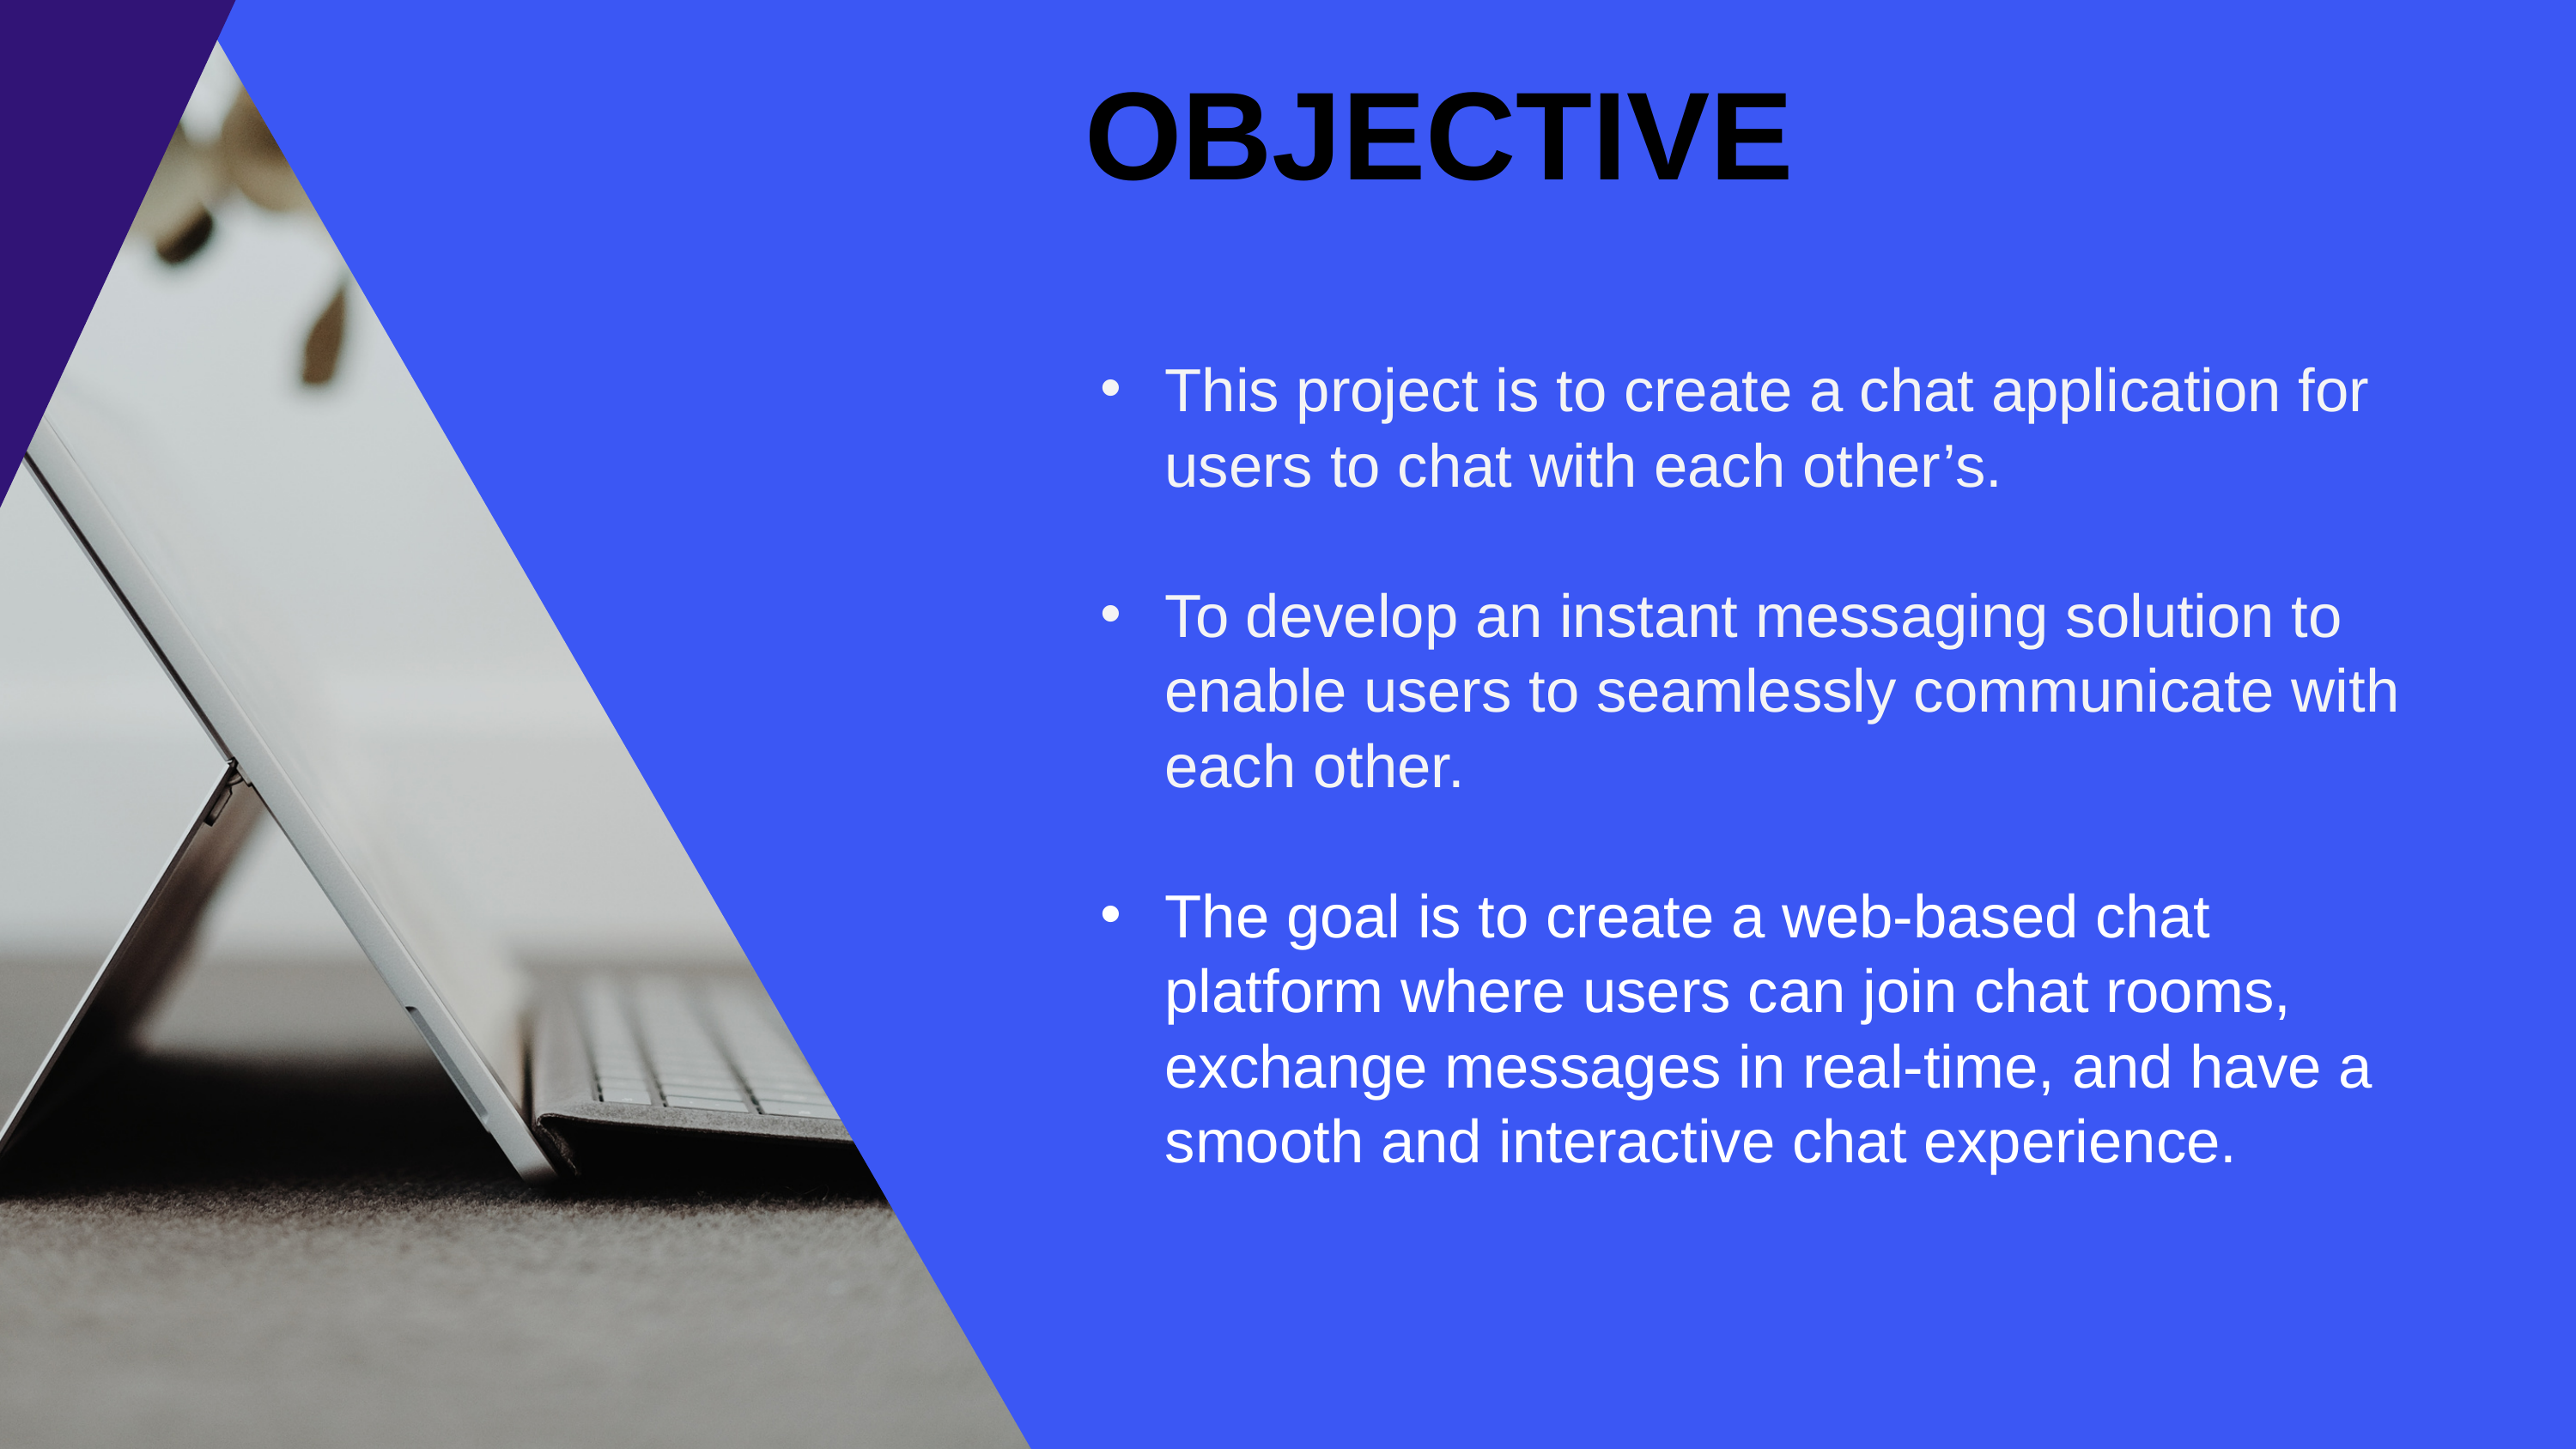

OBJECTIVE
This project is to create a chat application for users to chat with each other’s.

To develop an instant messaging solution to enable users to seamlessly communicate with each other.

The goal is to create a web-based chat platform where users can join chat rooms, exchange messages in real-time, and have a smooth and interactive chat experience.